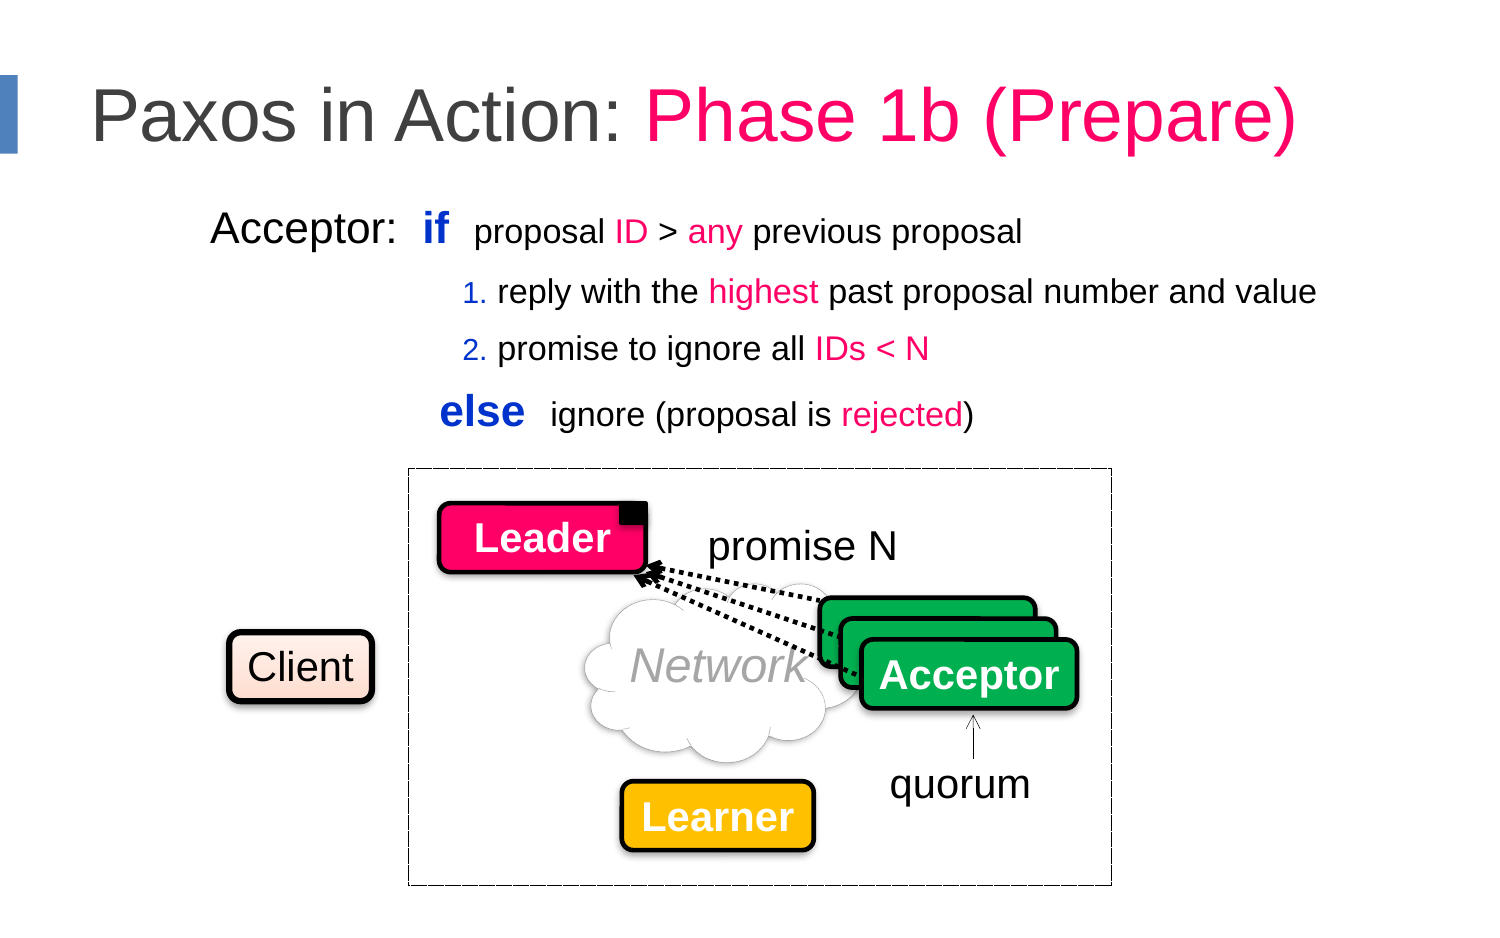

# Paxos in Action: Phase 1b (Prepare)
Acceptor:  if  proposal ID > any previous proposal
reply with the highest past proposal number and value
promise to ignore all IDs < N
else  ignore (proposal is rejected)

Leader
promise N

Network
Acceptor
Acceptor
Client
Acceptor
quorum
Learner